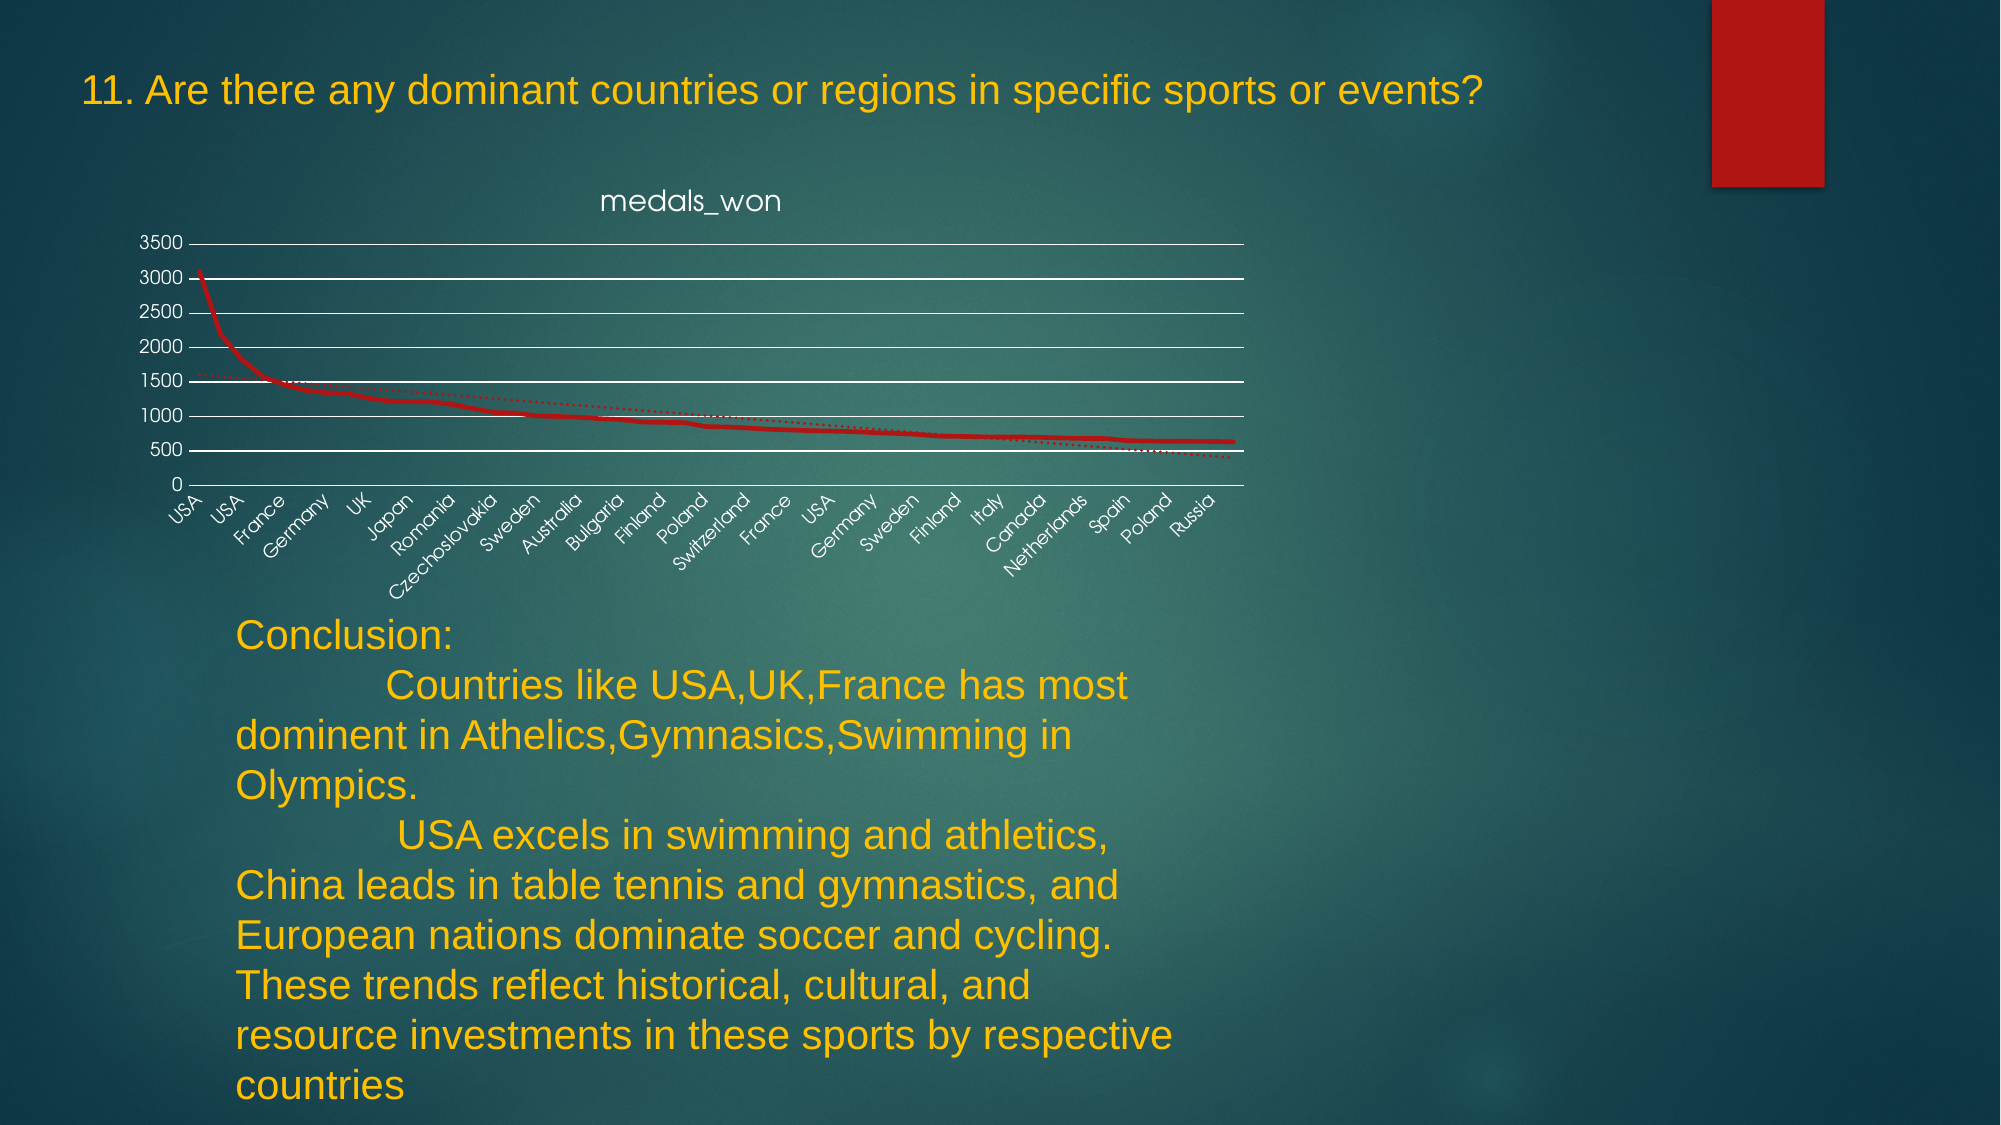

11. Are there any dominant countries or regions in specific sports or events?

### Chart:

| Category | medals_won |
|---|---|
| USA | 3104.0 |
| UK | 2196.0 |
| USA | 1830.0 |
| USA | 1579.0 |
| France | 1464.0 |
| France | 1383.0 |
| Germany | 1345.0 |
| Italy | 1335.0 |
| UK | 1268.0 |
| Australia | 1224.0 |
| Japan | 1216.0 |
| Hungary | 1213.0 |
| Romania | 1176.0 |
| Canada | 1112.0 |
| Czechoslovakia | 1058.0 |
| Germany | 1051.0 |
| Sweden | 1009.0 |
| Italy | 1001.0 |
| Australia | 990.0 |
| Canada | 968.0 |
| Bulgaria | 956.0 |
| Soviet Union | 920.0 |
| Finland | 916.0 |
| UK | 912.0 |
| Poland | 855.0 |
| Japan | 849.0 |
| Switzerland | 834.0 |
| Soviet Union | 816.0 |
| France | 805.0 |
| France | 795.0 |
| USA | 789.0 |
| Japan | 781.0 |
| Germany | 766.0 |
| Hungary | 756.0 |
| Sweden | 742.0 |
| Hungary | 716.0 |
| Finland | 713.0 |
| Italy | 706.0 |
| Italy | 704.0 |
| UK | 703.0 |
| Canada | 697.0 |
| Jamaica | 688.0 |
| Netherlands | 682.0 |
| USA | 680.0 |
| Spain | 649.0 |
| USA | 645.0 |
| Poland | 641.0 |
| China | 641.0 |
| Russia | 639.0 |
| Spain | 633.0 |
Conclusion:
	Countries like USA,UK,France has most dominent in Athelics,Gymnasics,Swimming in Olympics.
	 USA excels in swimming and athletics, China leads in table tennis and gymnastics, and European nations dominate soccer and cycling.
These trends reflect historical, cultural, and resource investments in these sports by respective countries